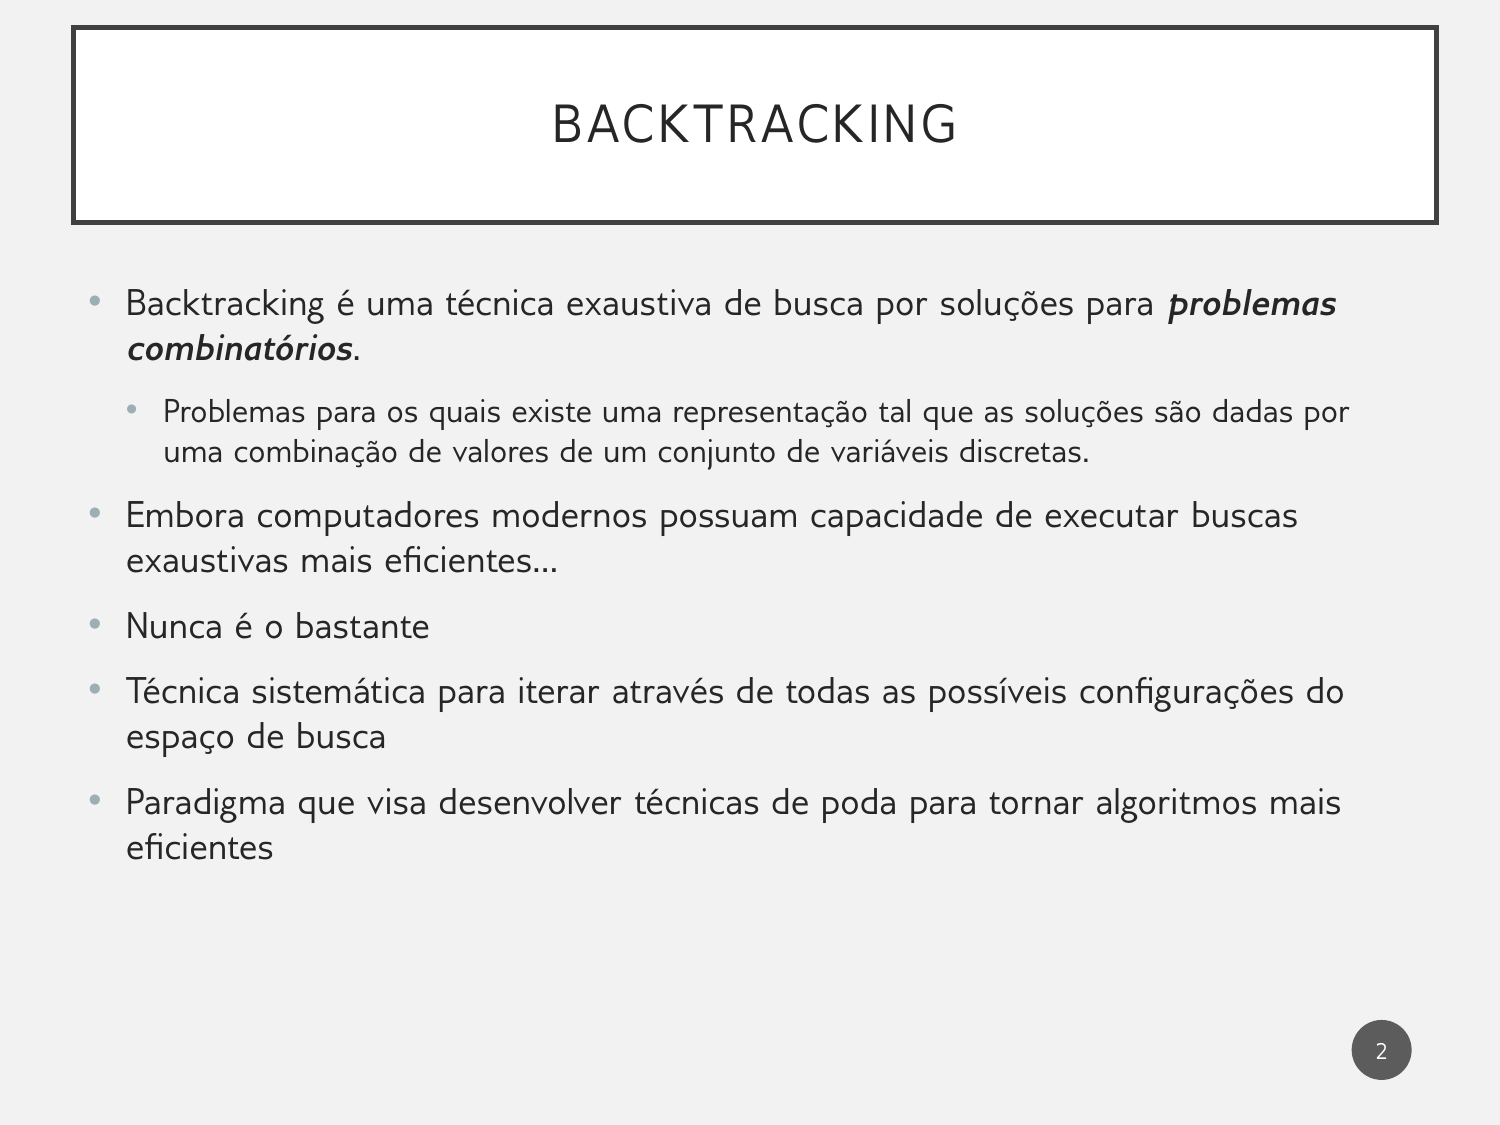

# Backtracking
Backtracking é uma técnica exaustiva de busca por soluções para problemas combinatórios.
Problemas para os quais existe uma representação tal que as soluções são dadas por uma combinação de valores de um conjunto de variáveis discretas.
Embora computadores modernos possuam capacidade de executar buscas exaustivas mais eficientes...
Nunca é o bastante
Técnica sistemática para iterar através de todas as possíveis configurações do espaço de busca
Paradigma que visa desenvolver técnicas de poda para tornar algoritmos mais eficientes

2